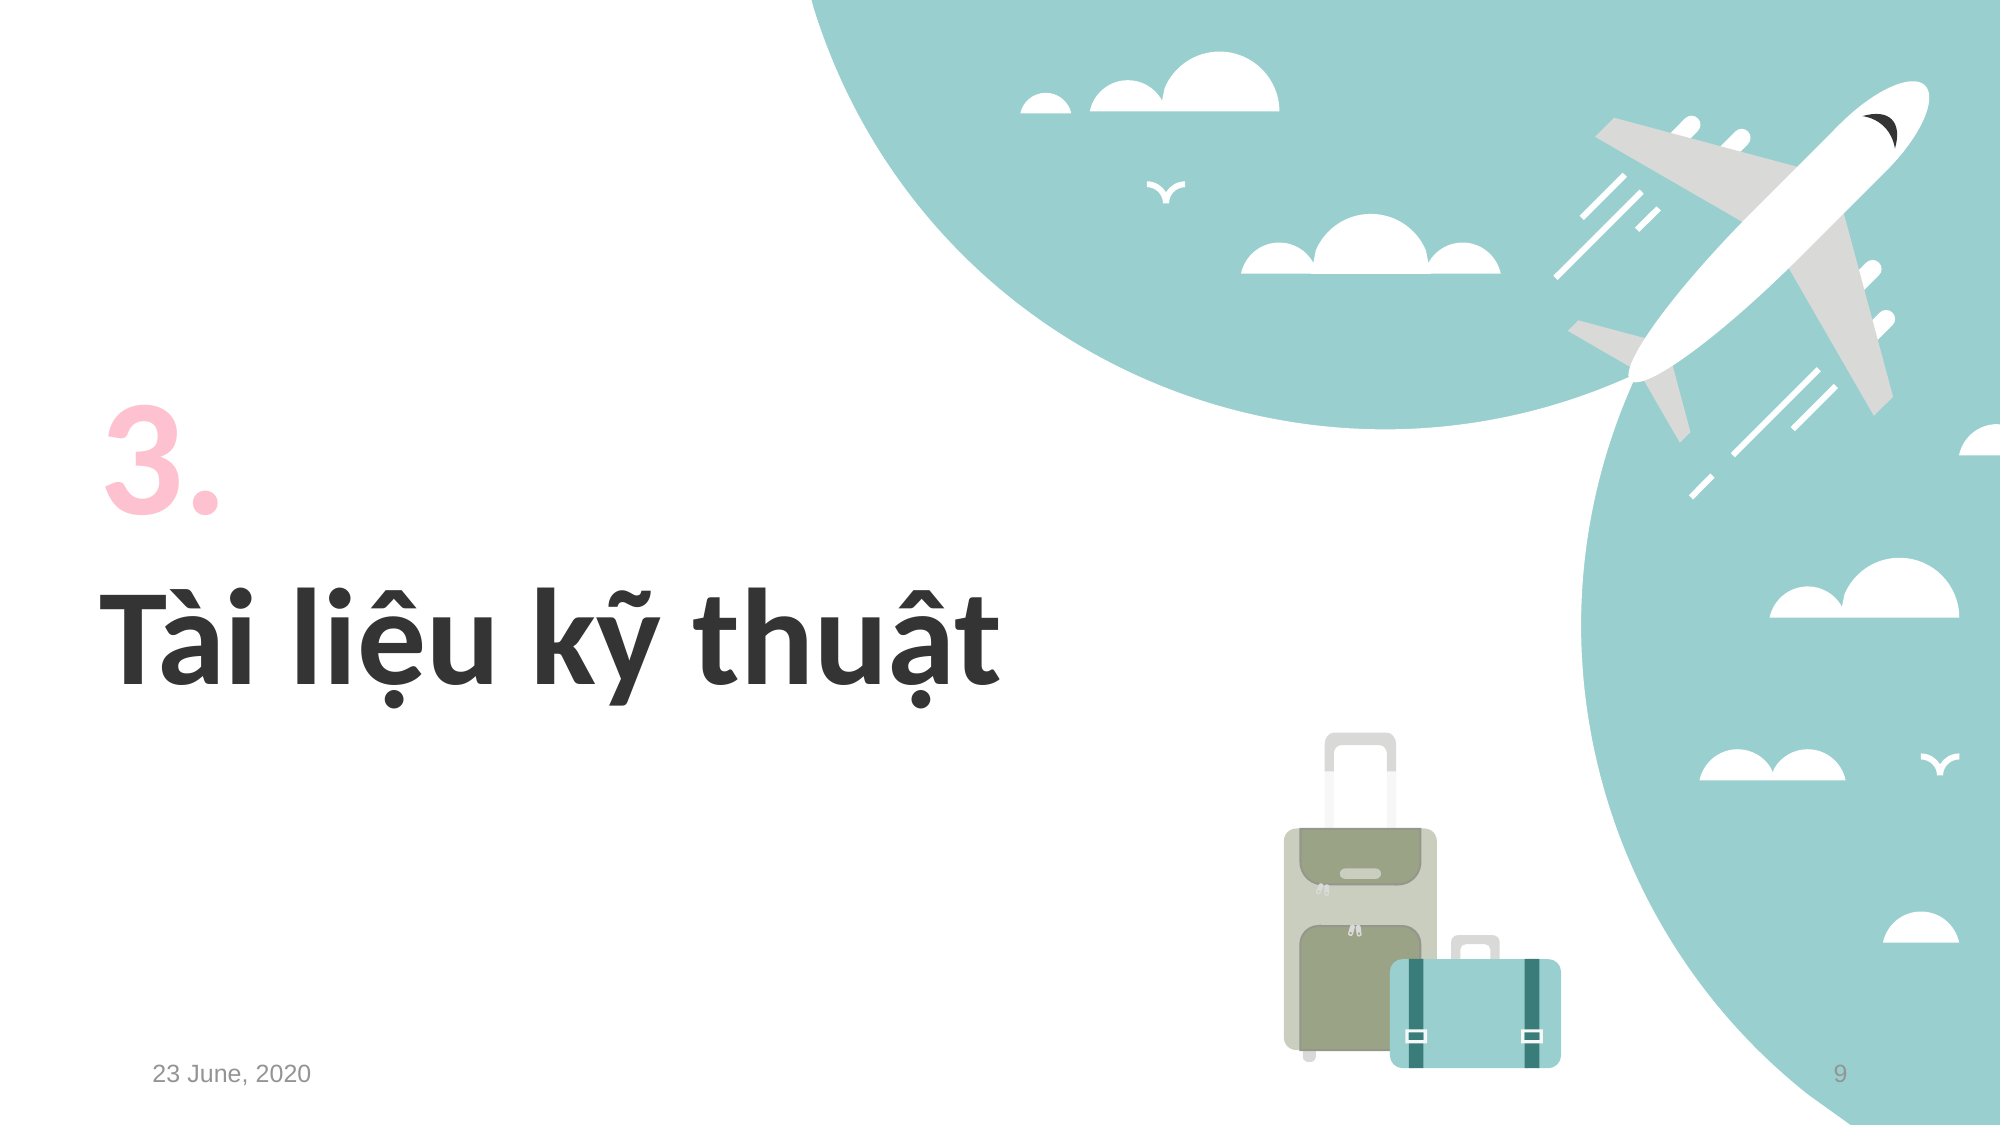

3.
Tài liệu kỹ thuật

23 June, 2020
9